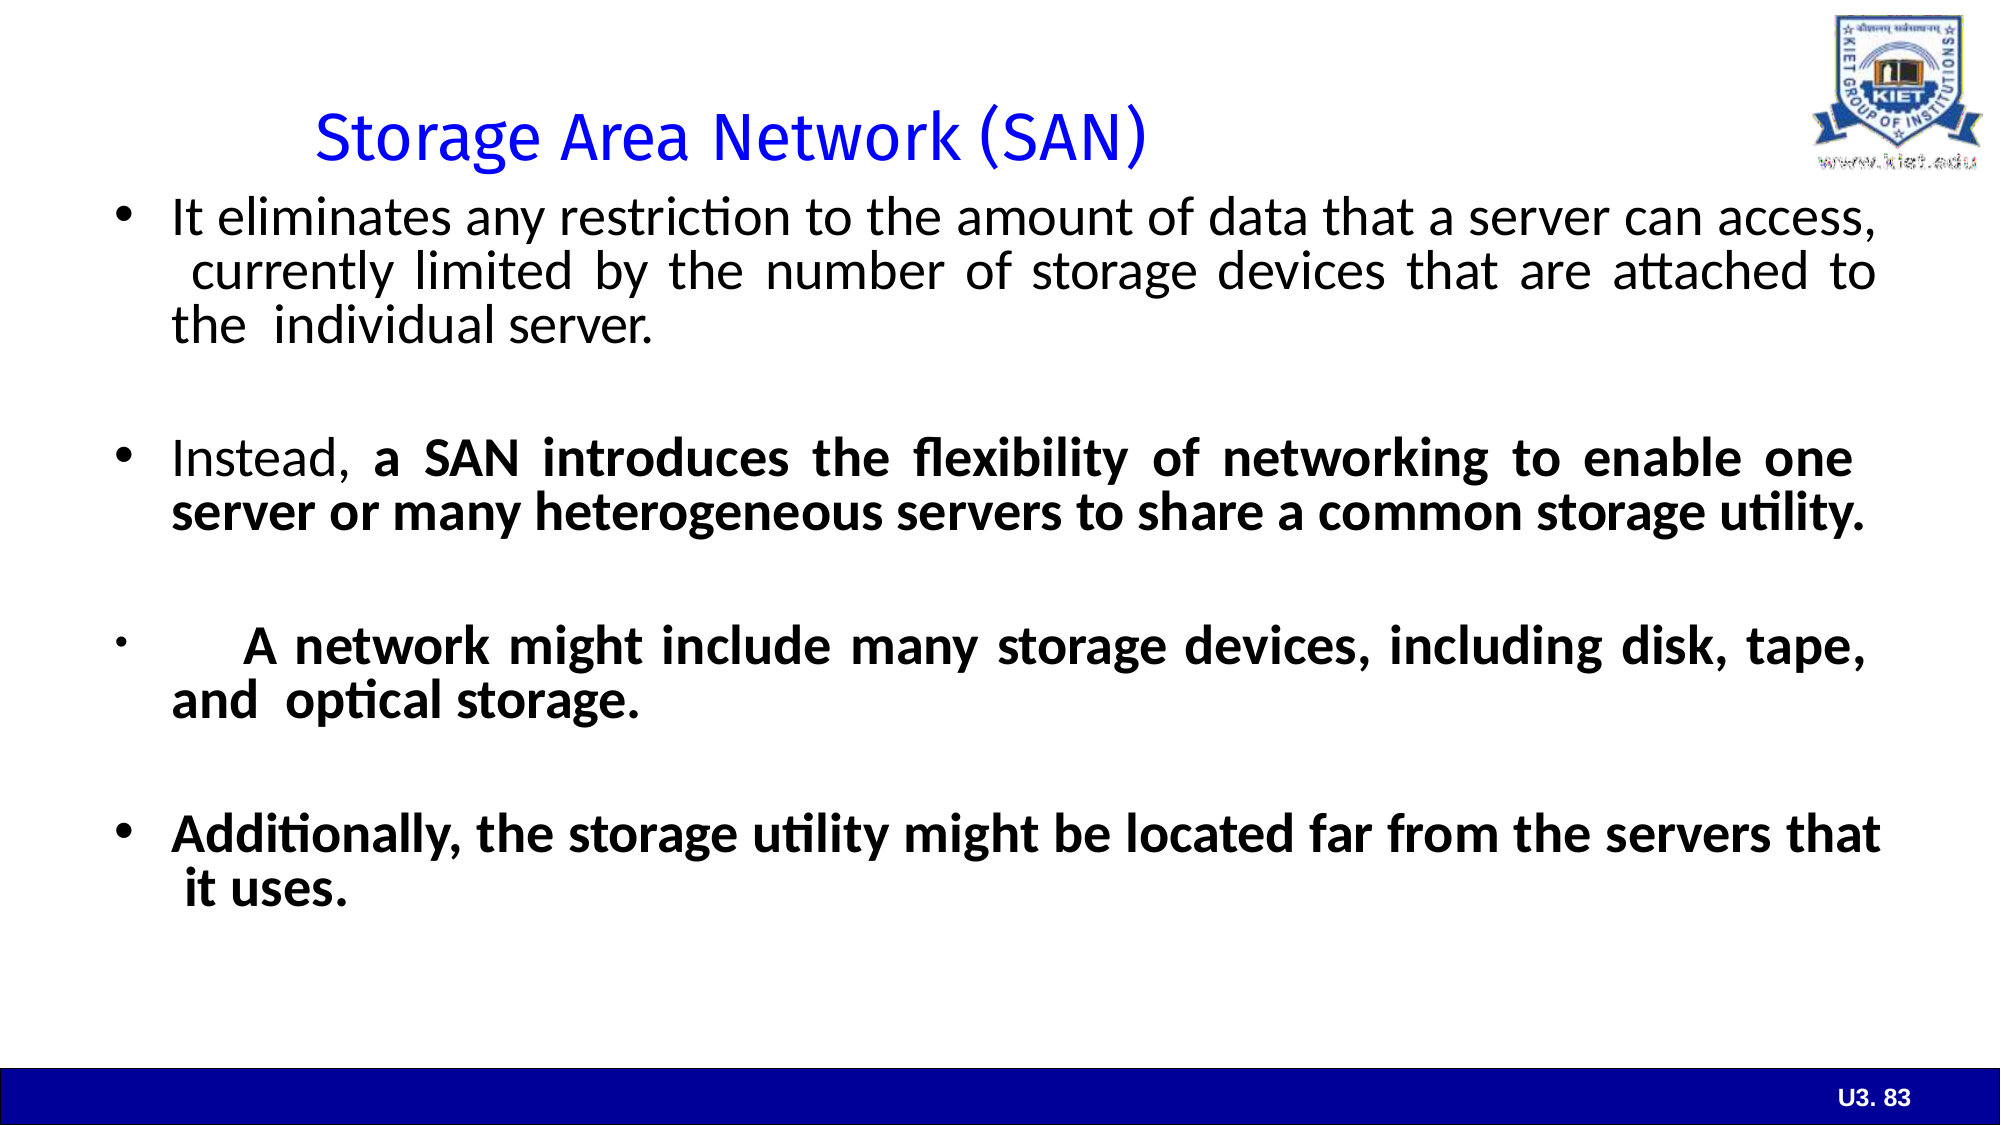

# Storage Area Network (SAN)
It eliminates any restriction to the amount of data that a server can access,  currently limited by the number of storage devices that are attached to the  individual server.

Instead, a SAN introduces the flexibility of networking to enable one  server or many heterogeneous servers to share a common storage utility.

	A network might include many storage devices, including disk, tape, and  optical storage.

Additionally, the storage utility might be located far from the servers that  it uses.
U3. 83